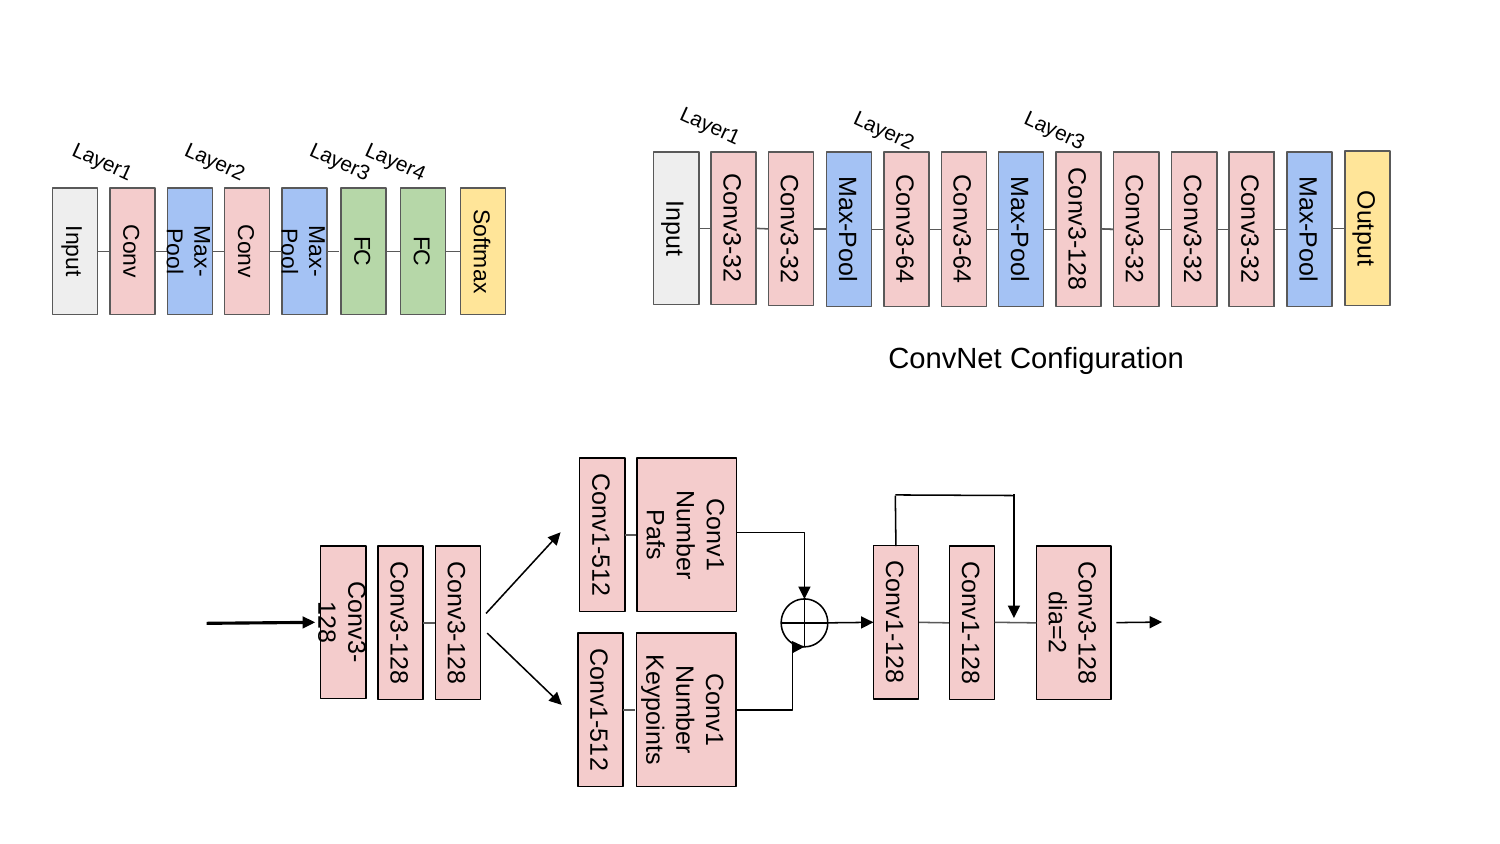

Layer1
Layer3
Layer2
Layer1
Layer2
Layer3
Layer4
Input
Output
Conv3-32
Conv3-32
Max-Pool
Conv3-64
Max-Pool
Conv3-128
Conv3-32
Conv3-32
Conv3-32
Conv3-32
Conv3-32
Conv3-32
Max-Pool
Conv3-64
Input
Conv
Max-Pool
Conv
Max-Pool
FC
FC
Softmax
ConvNet Configuration
Conv1
Number Pafs
Conv1-512
Conv3-128
dia=2

Conv1-128
Conv3-128
Conv3-128
Conv3-128
Conv1-128
Conv1
Number Keypoints
Conv1-512